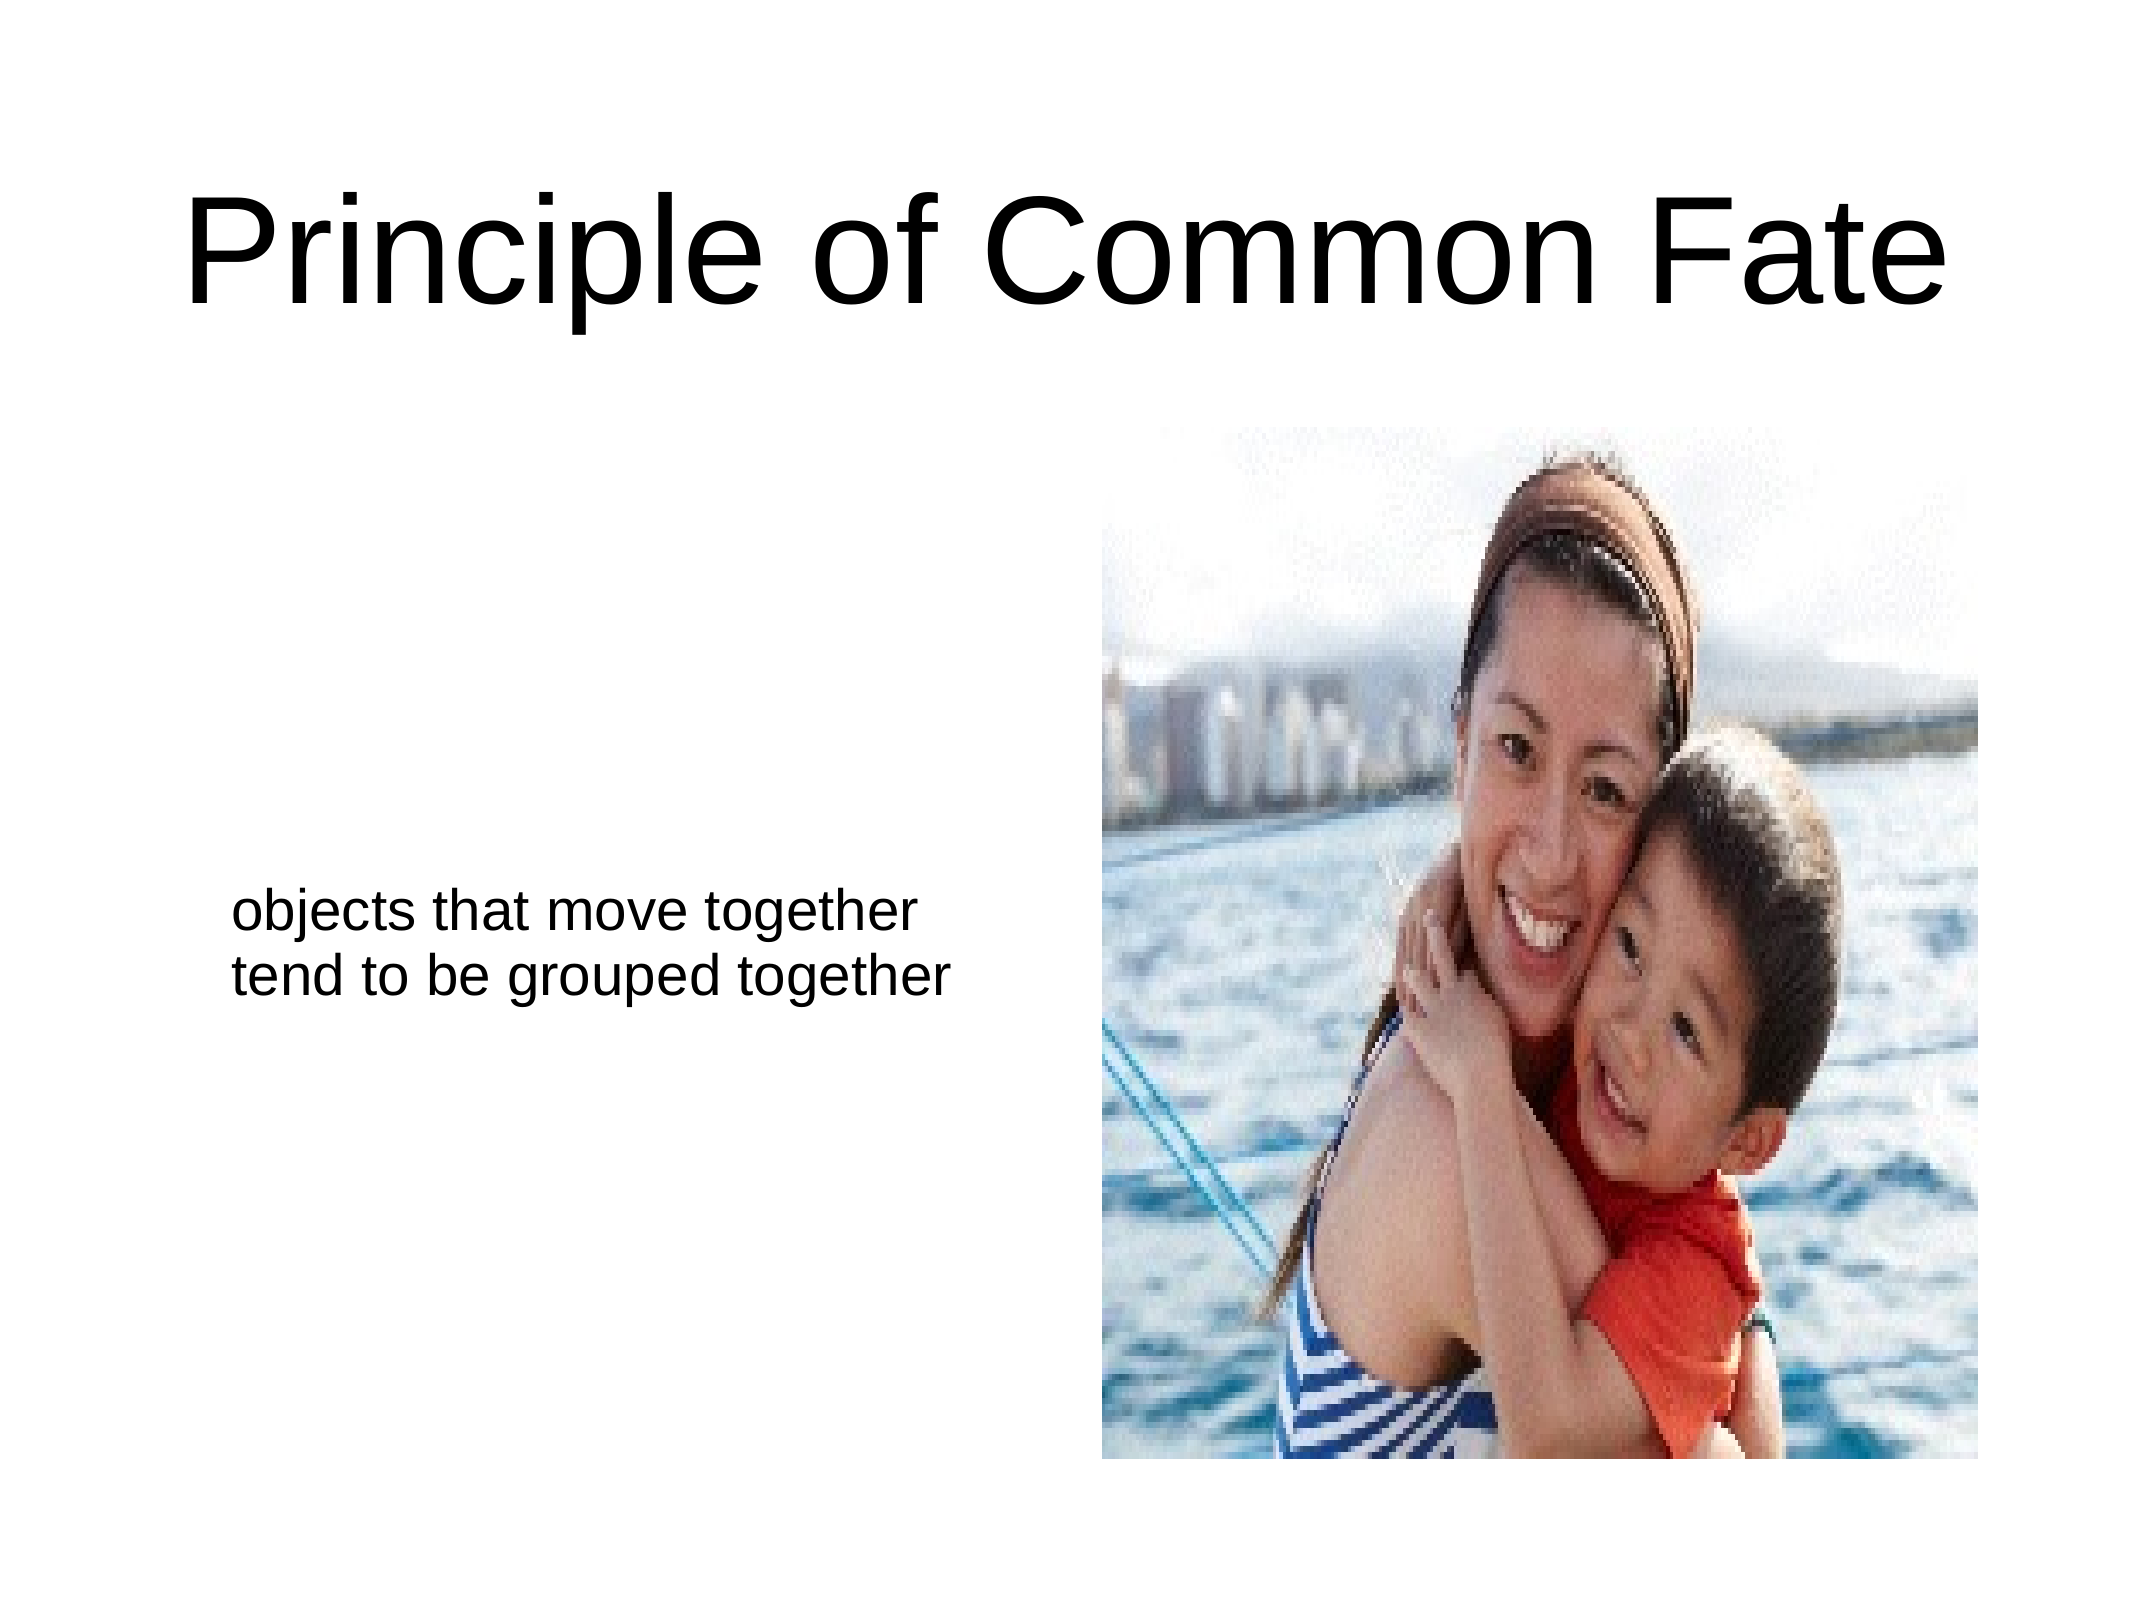

Principle of Common Fate
objects that move together tend to be grouped together